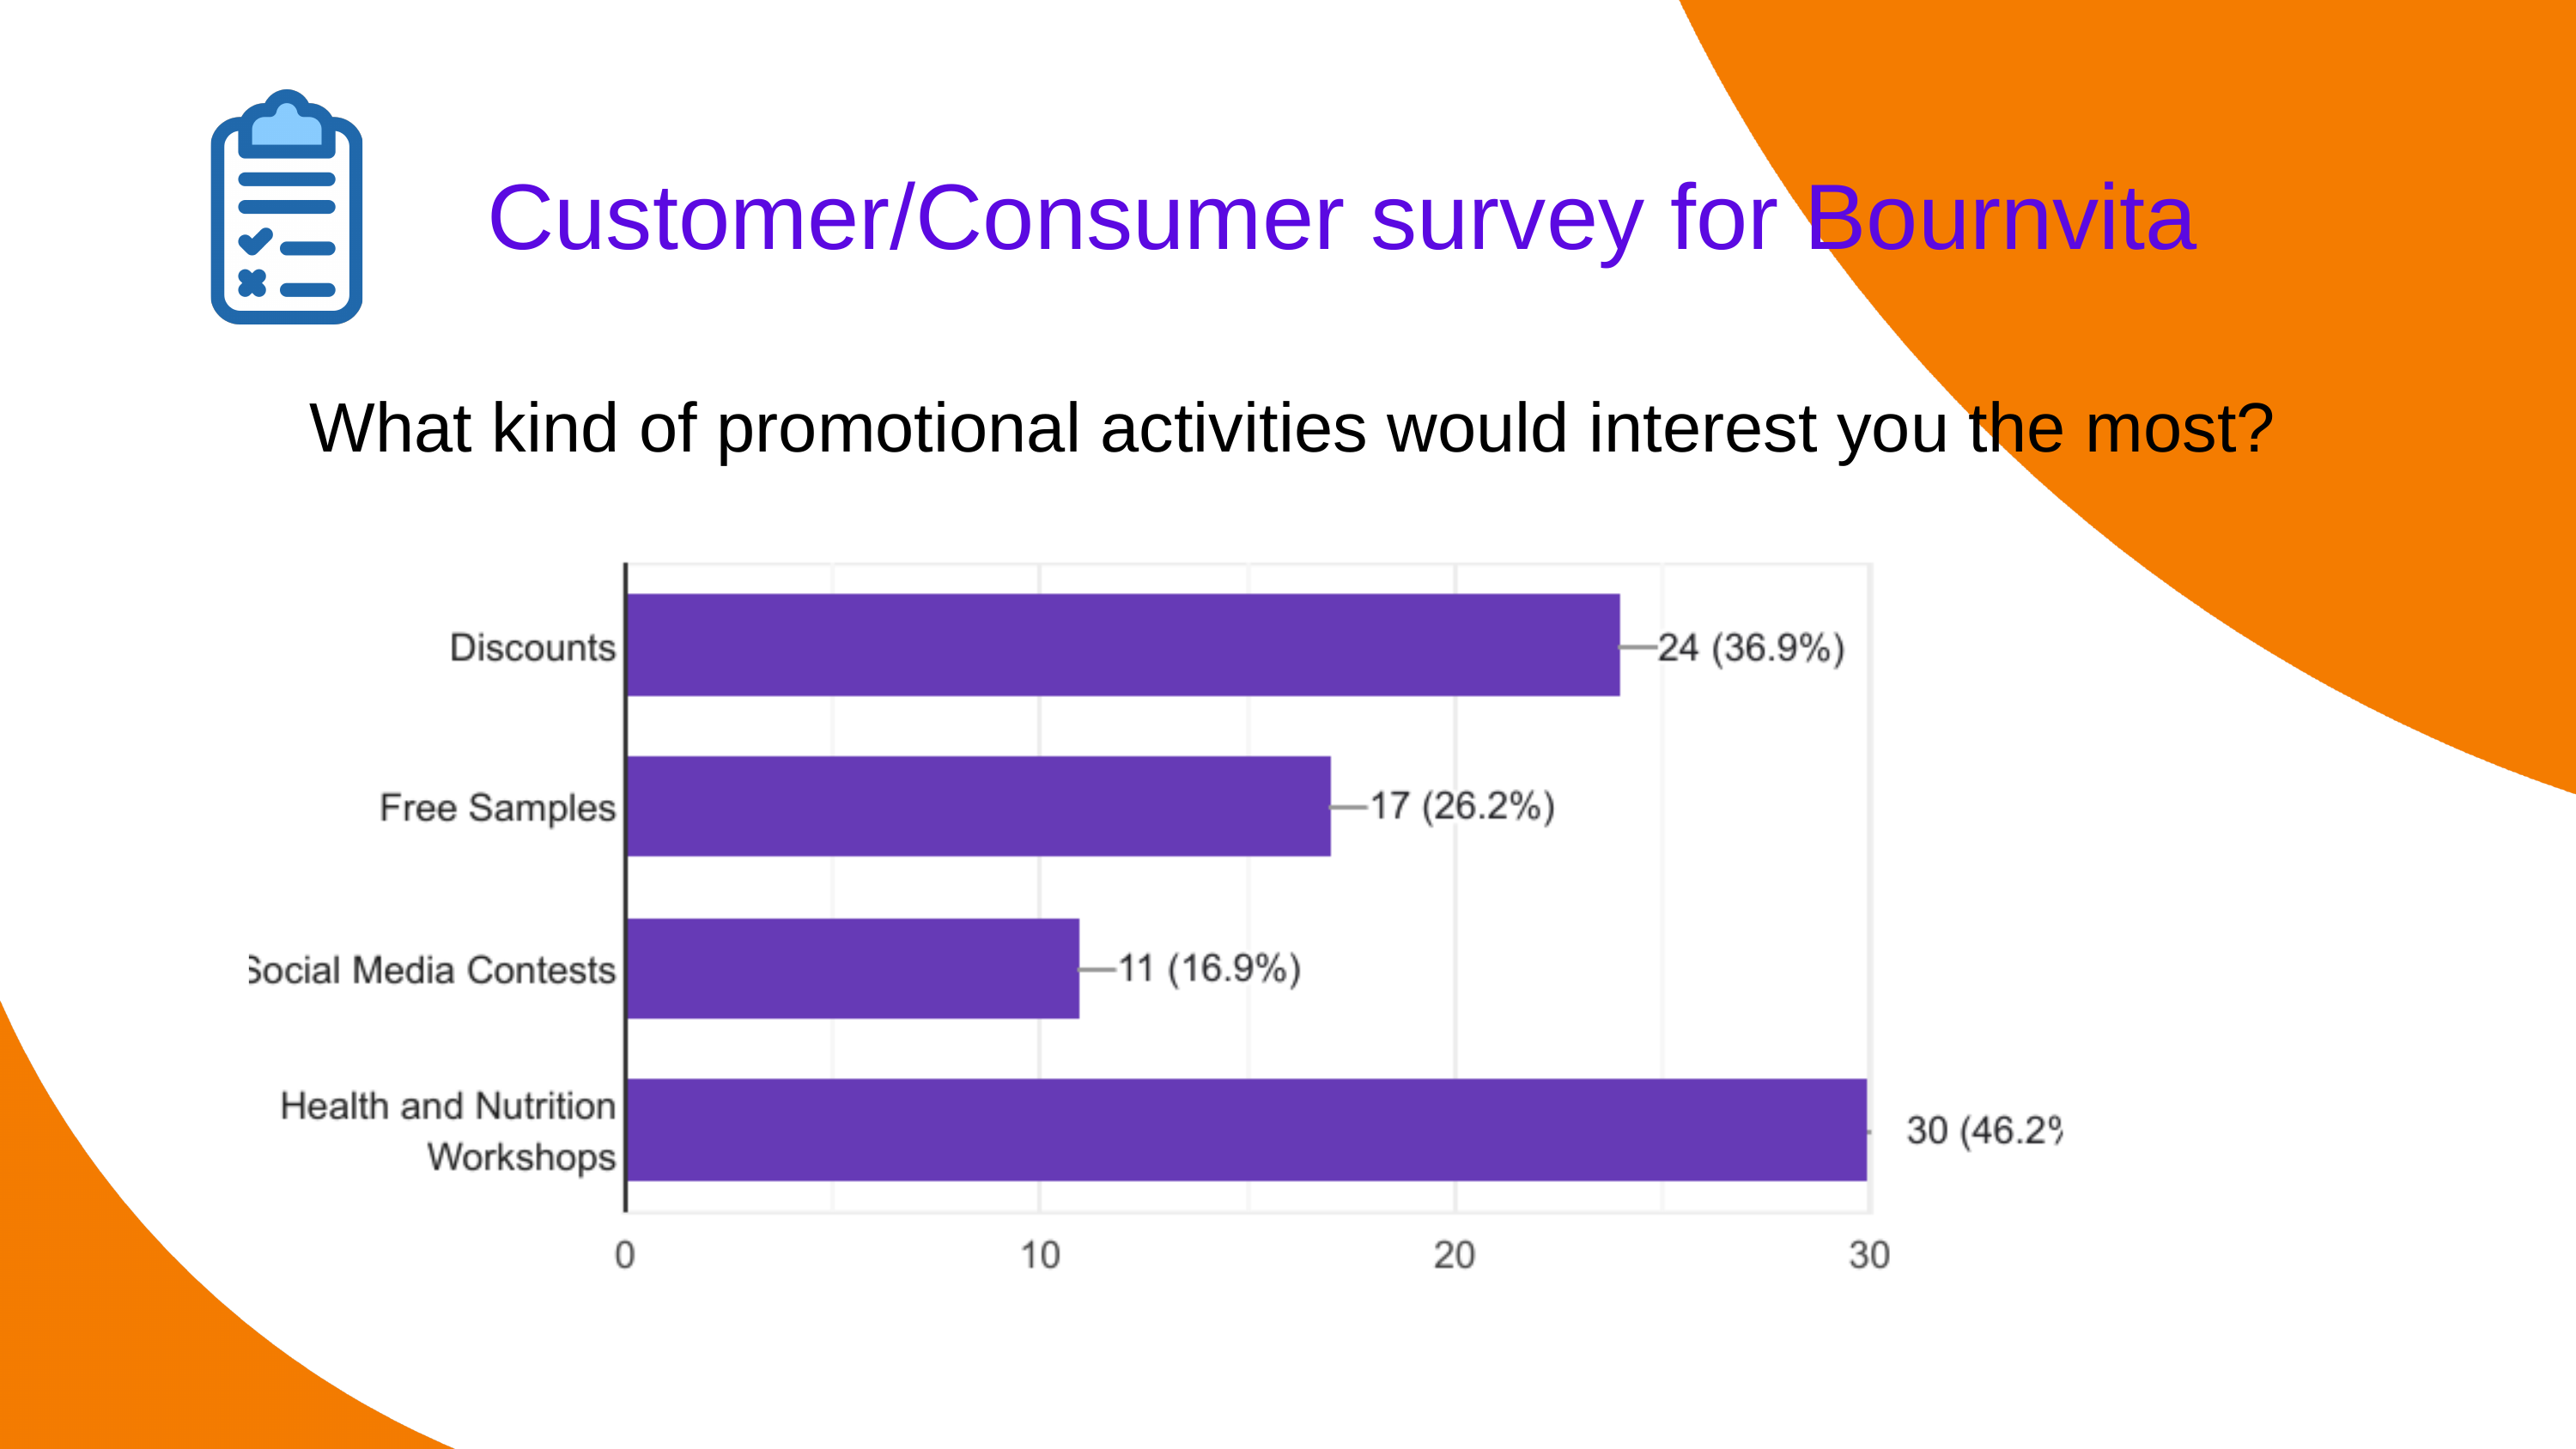

Customer/Consumer survey for Bournvita
What kind of promotional activities would interest you the most?